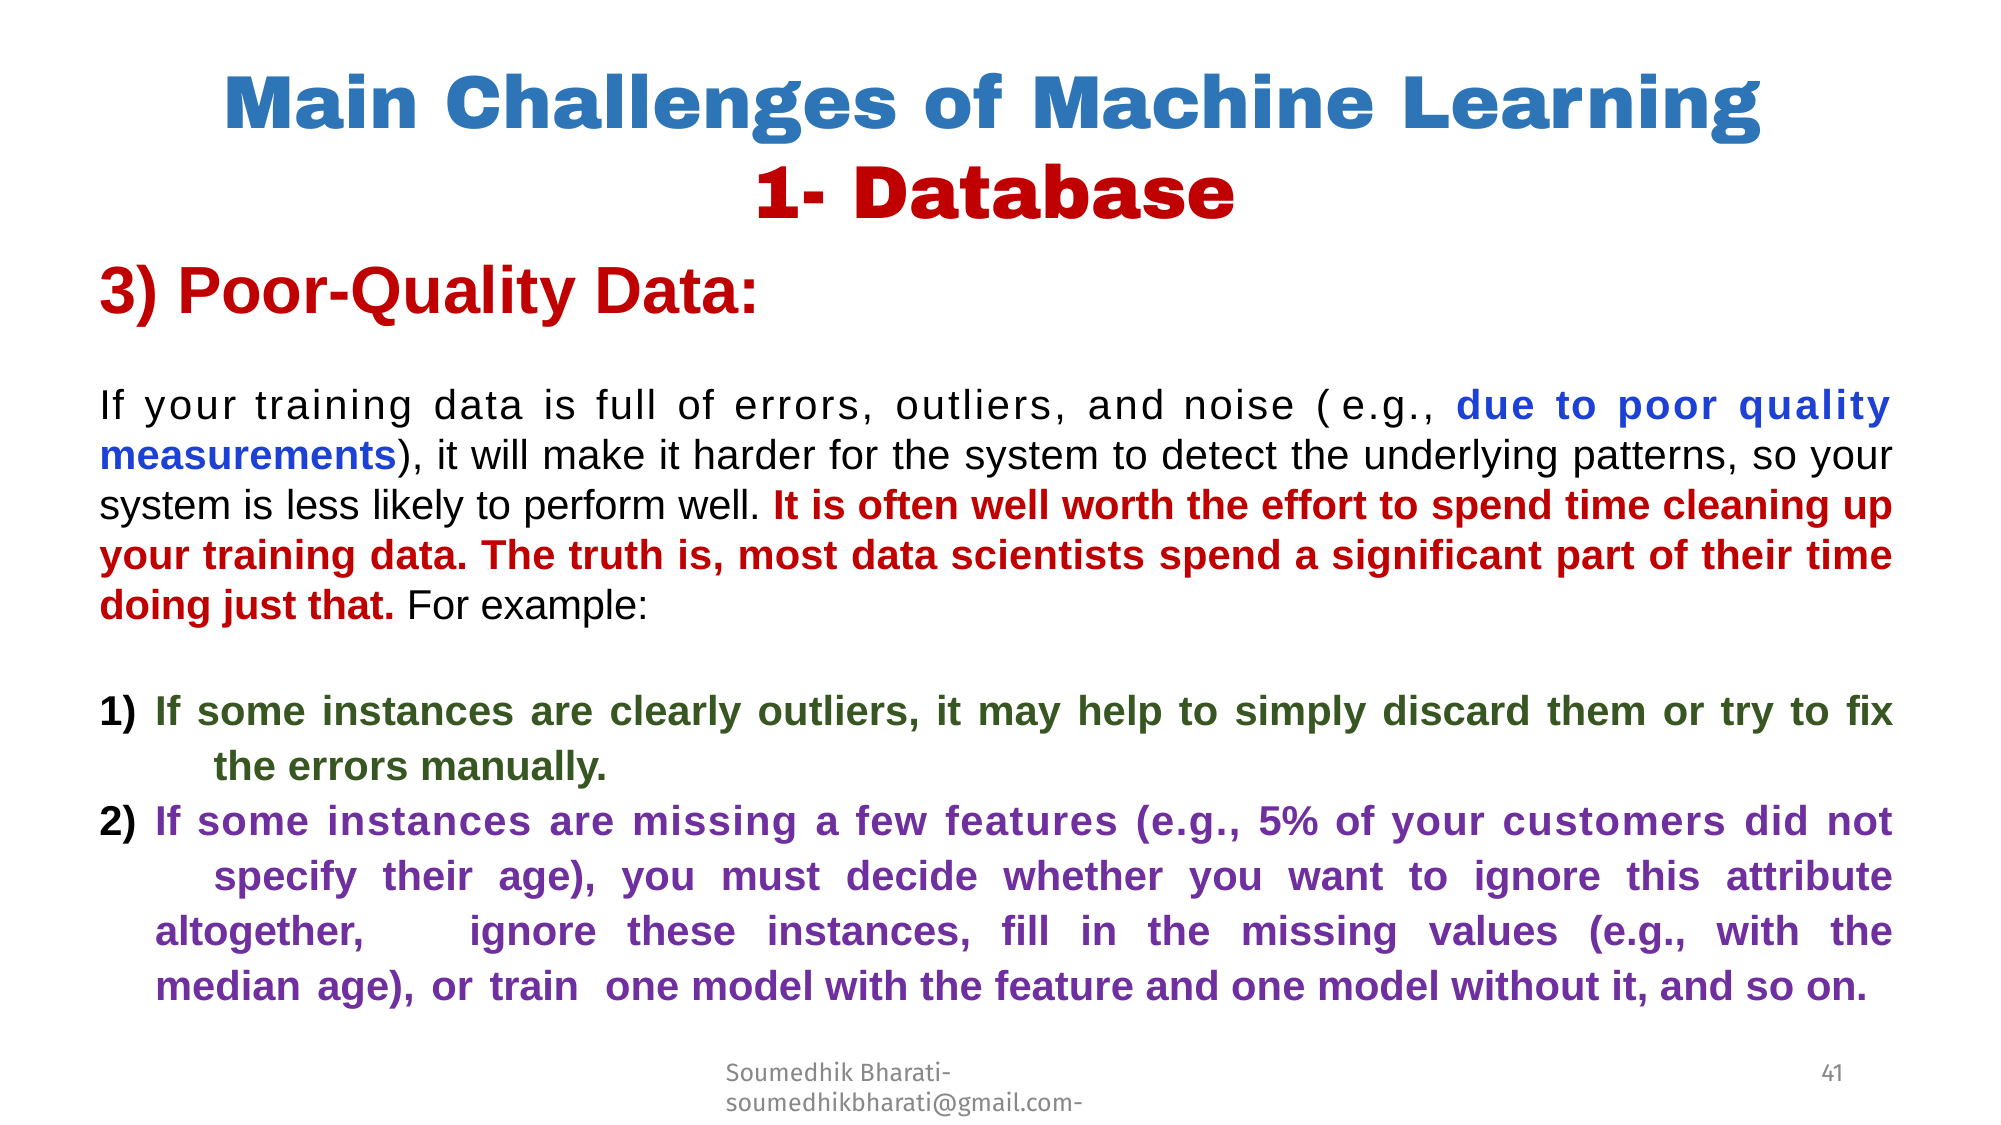

# Main Challenges of Machine Learning 1- Database
3) Poor-Quality Data:
If your training data is full of errors, outliers, and noise ( e.g., due to poor quality measurements), it will make it harder for the system to detect the underlying patterns, so your system is less likely to perform well. It is often well worth the effort to spend time cleaning up your training data. The truth is, most data scientists spend a significant part of their time doing just that. For example:

If some instances are clearly outliers, it may help to simply discard them or try to fix 	the errors manually.
If some instances are missing a few features (e.g., 5% of your customers did not 	specify their age), you must decide whether you want to ignore this attribute altogether, 	ignore these instances, fill in the missing values (e.g., with the median age), or train 	one model with the feature and one model without it, and so on.
Soumedhik Bharati- soumedhikbharati@gmail.com-
41